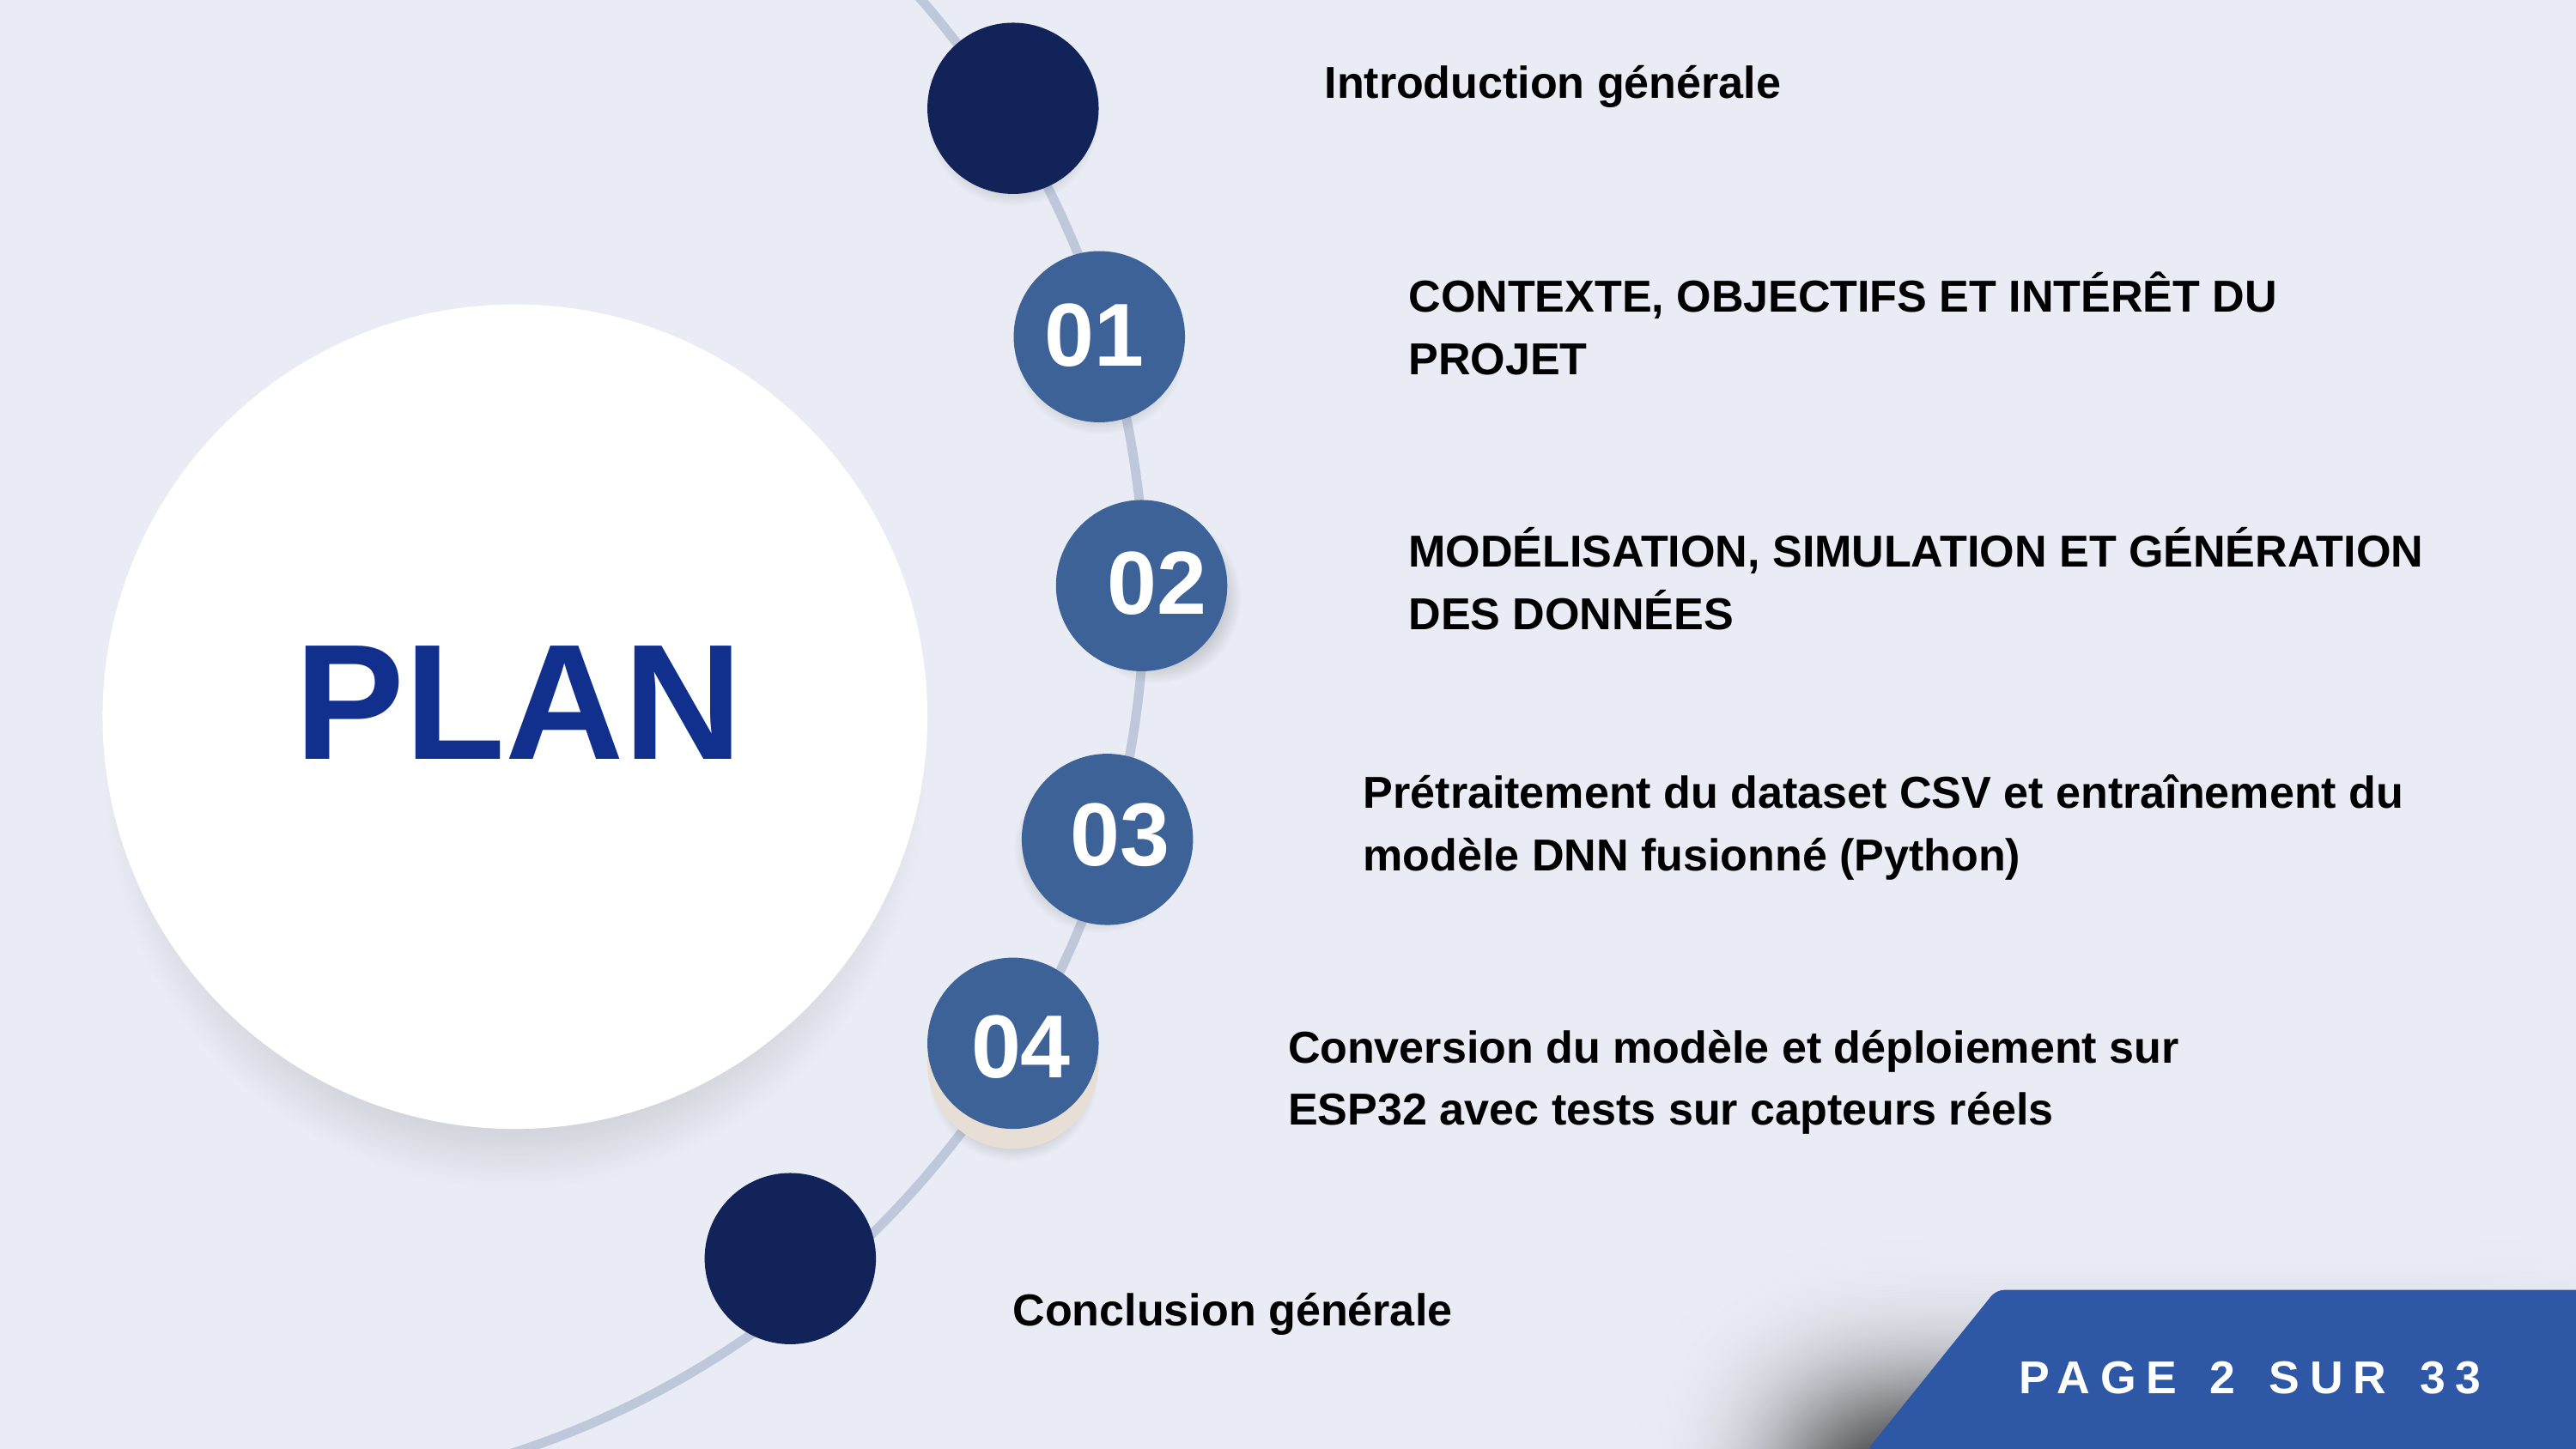

Introduction générale

CONTEXTE, OBJECTIFS ET INTÉRÊT DU PROJET

01

MODÉLISATION, SIMULATION ET GÉNÉRATION DES DONNÉES
02
PLAN

Prétraitement du dataset CSV et entraînement du modèle DNN fusionné (Python)

03

04
Conversion du modèle et déploiement sur ESP32 avec tests sur capteurs réels

Conclusion générale

PAGE 2 SUR 33